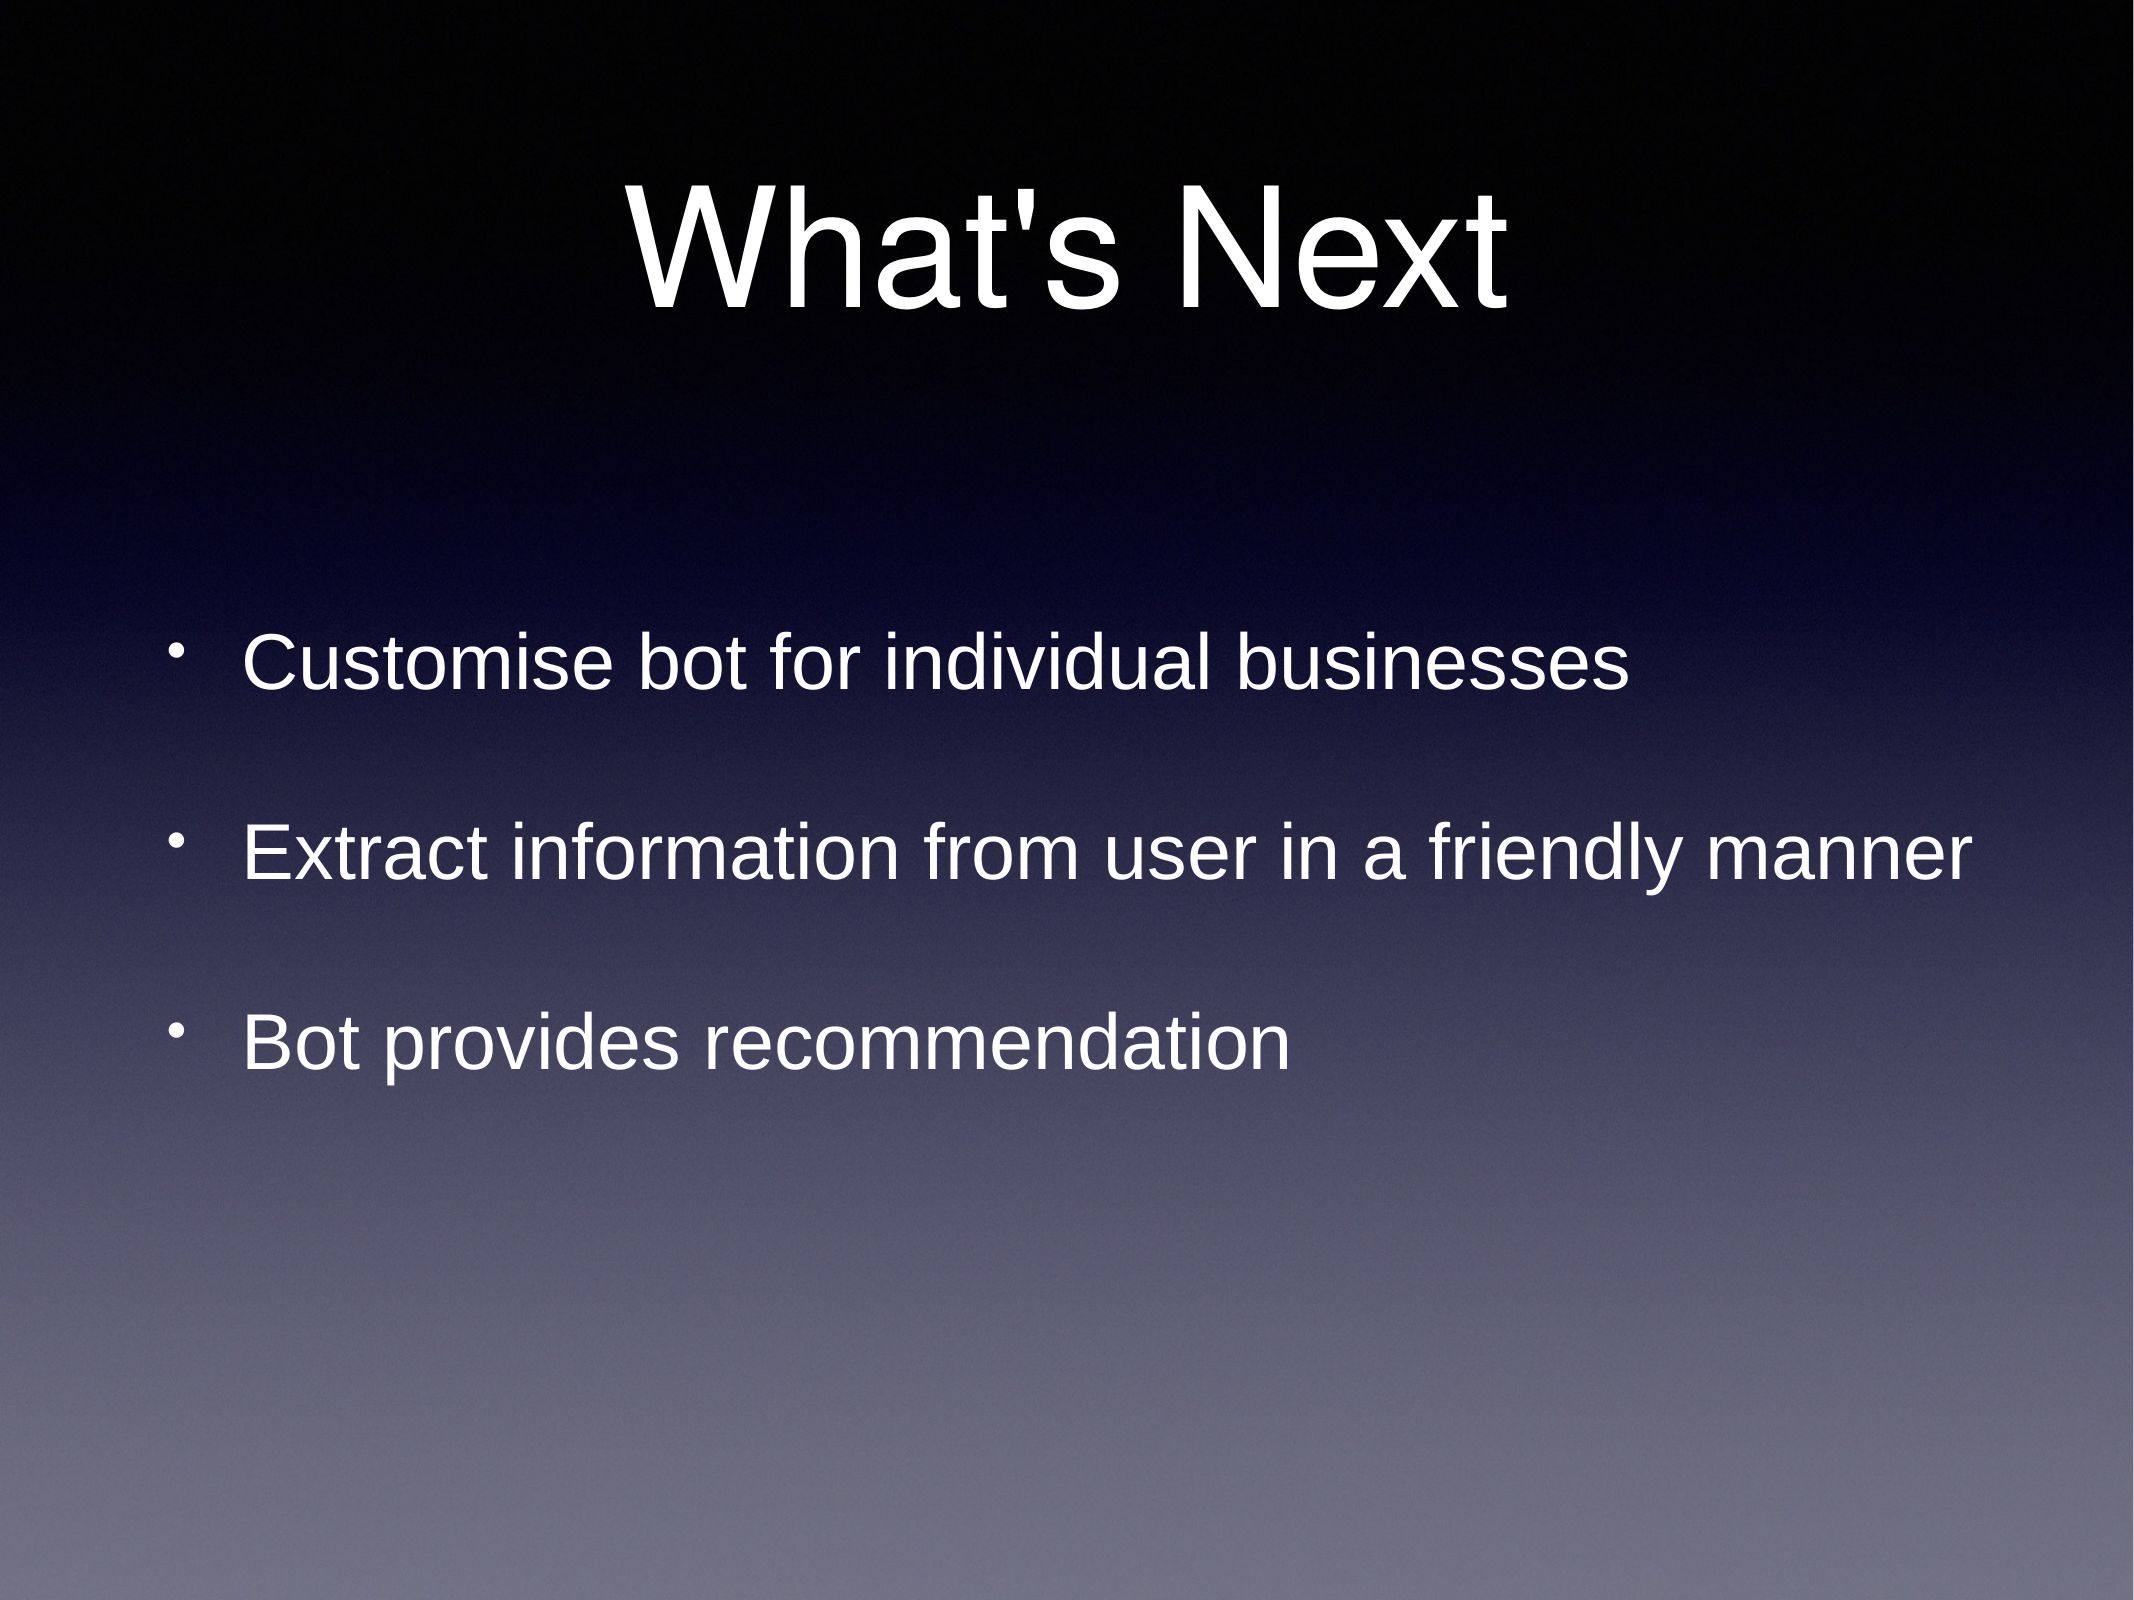

What's Next
Customise bot for individual businesses
Extract information from user in a friendly manner
Bot provides recommendation